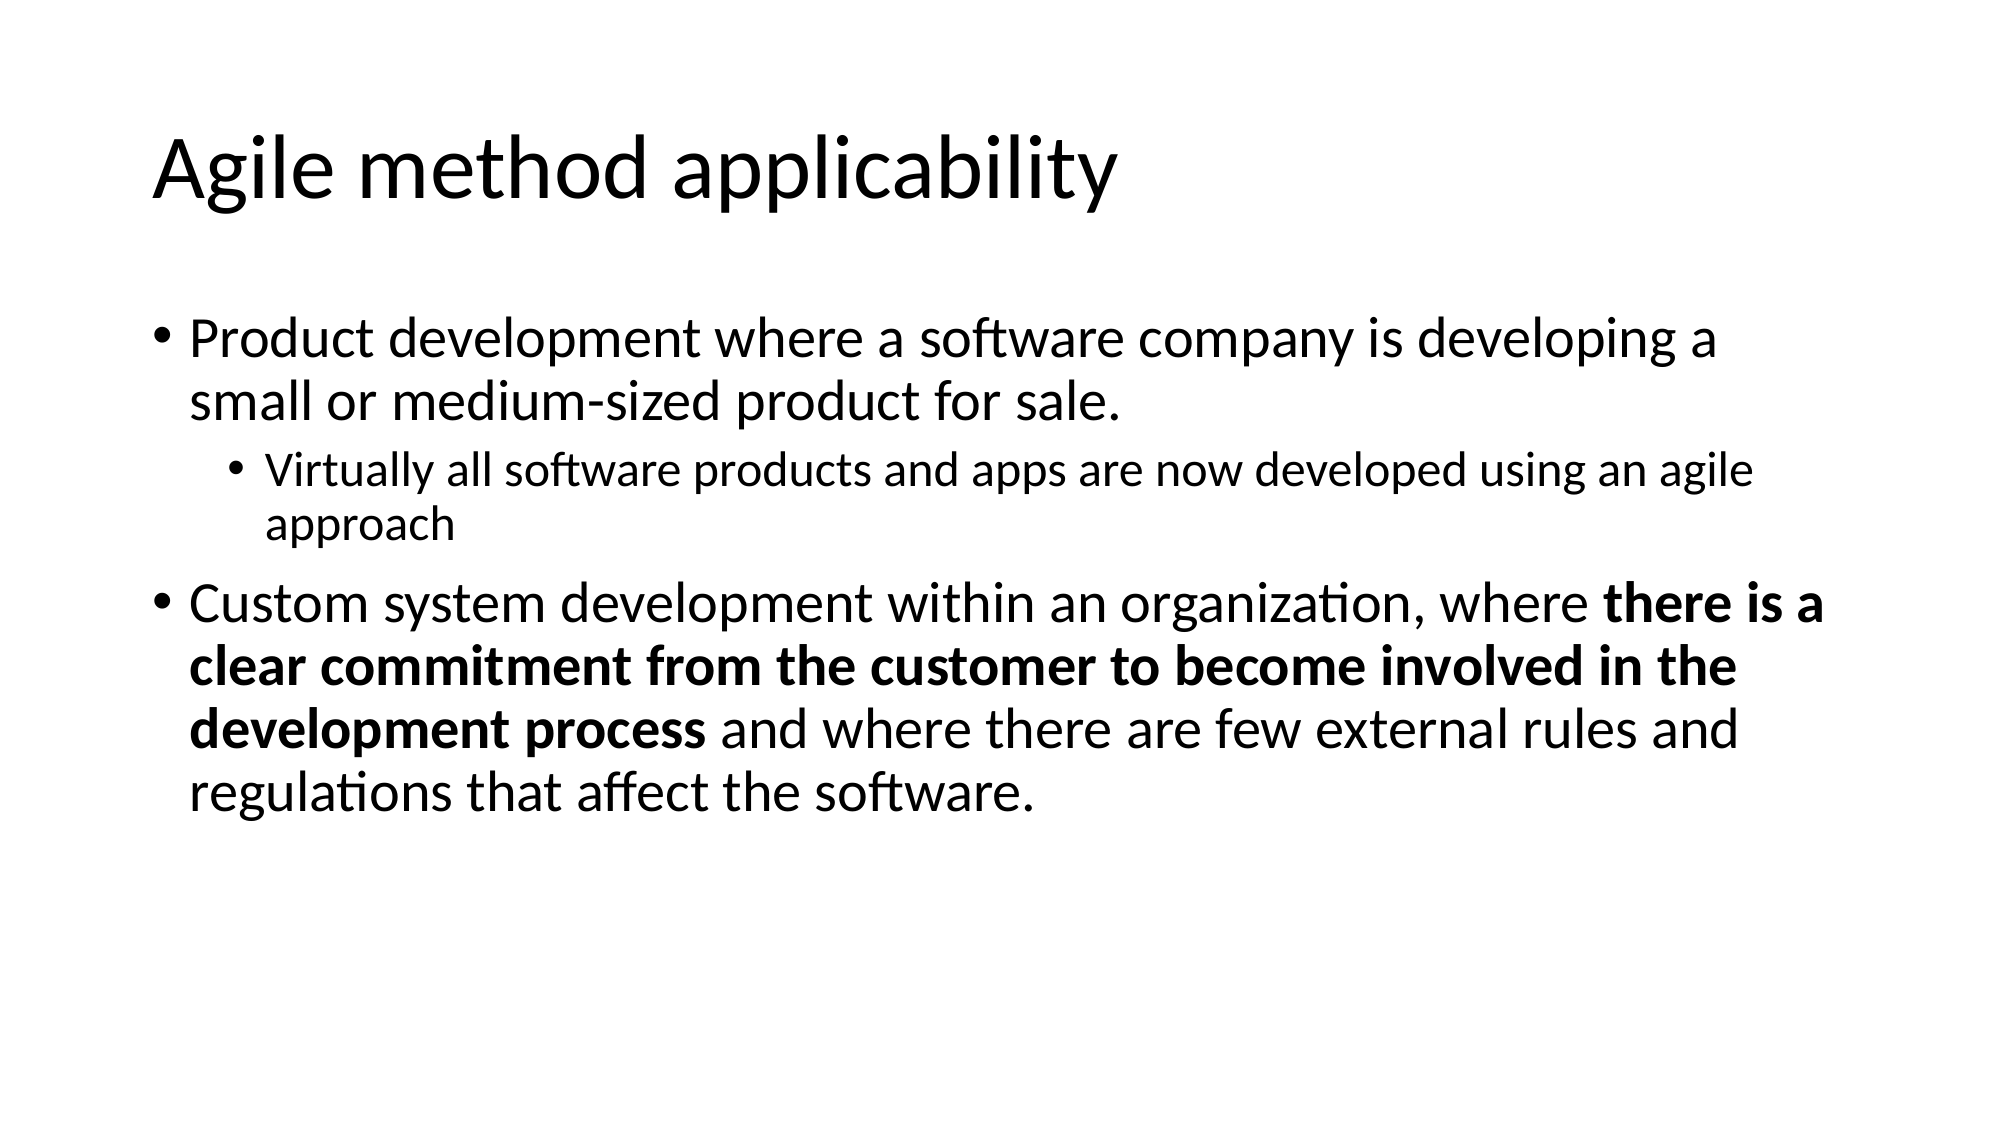

# Agile method applicability
Product development where a software company is developing a small or medium-sized product for sale.
Virtually all software products and apps are now developed using an agile approach
Custom system development within an organization, where there is a clear commitment from the customer to become involved in the development process and where there are few external rules and regulations that affect the software.